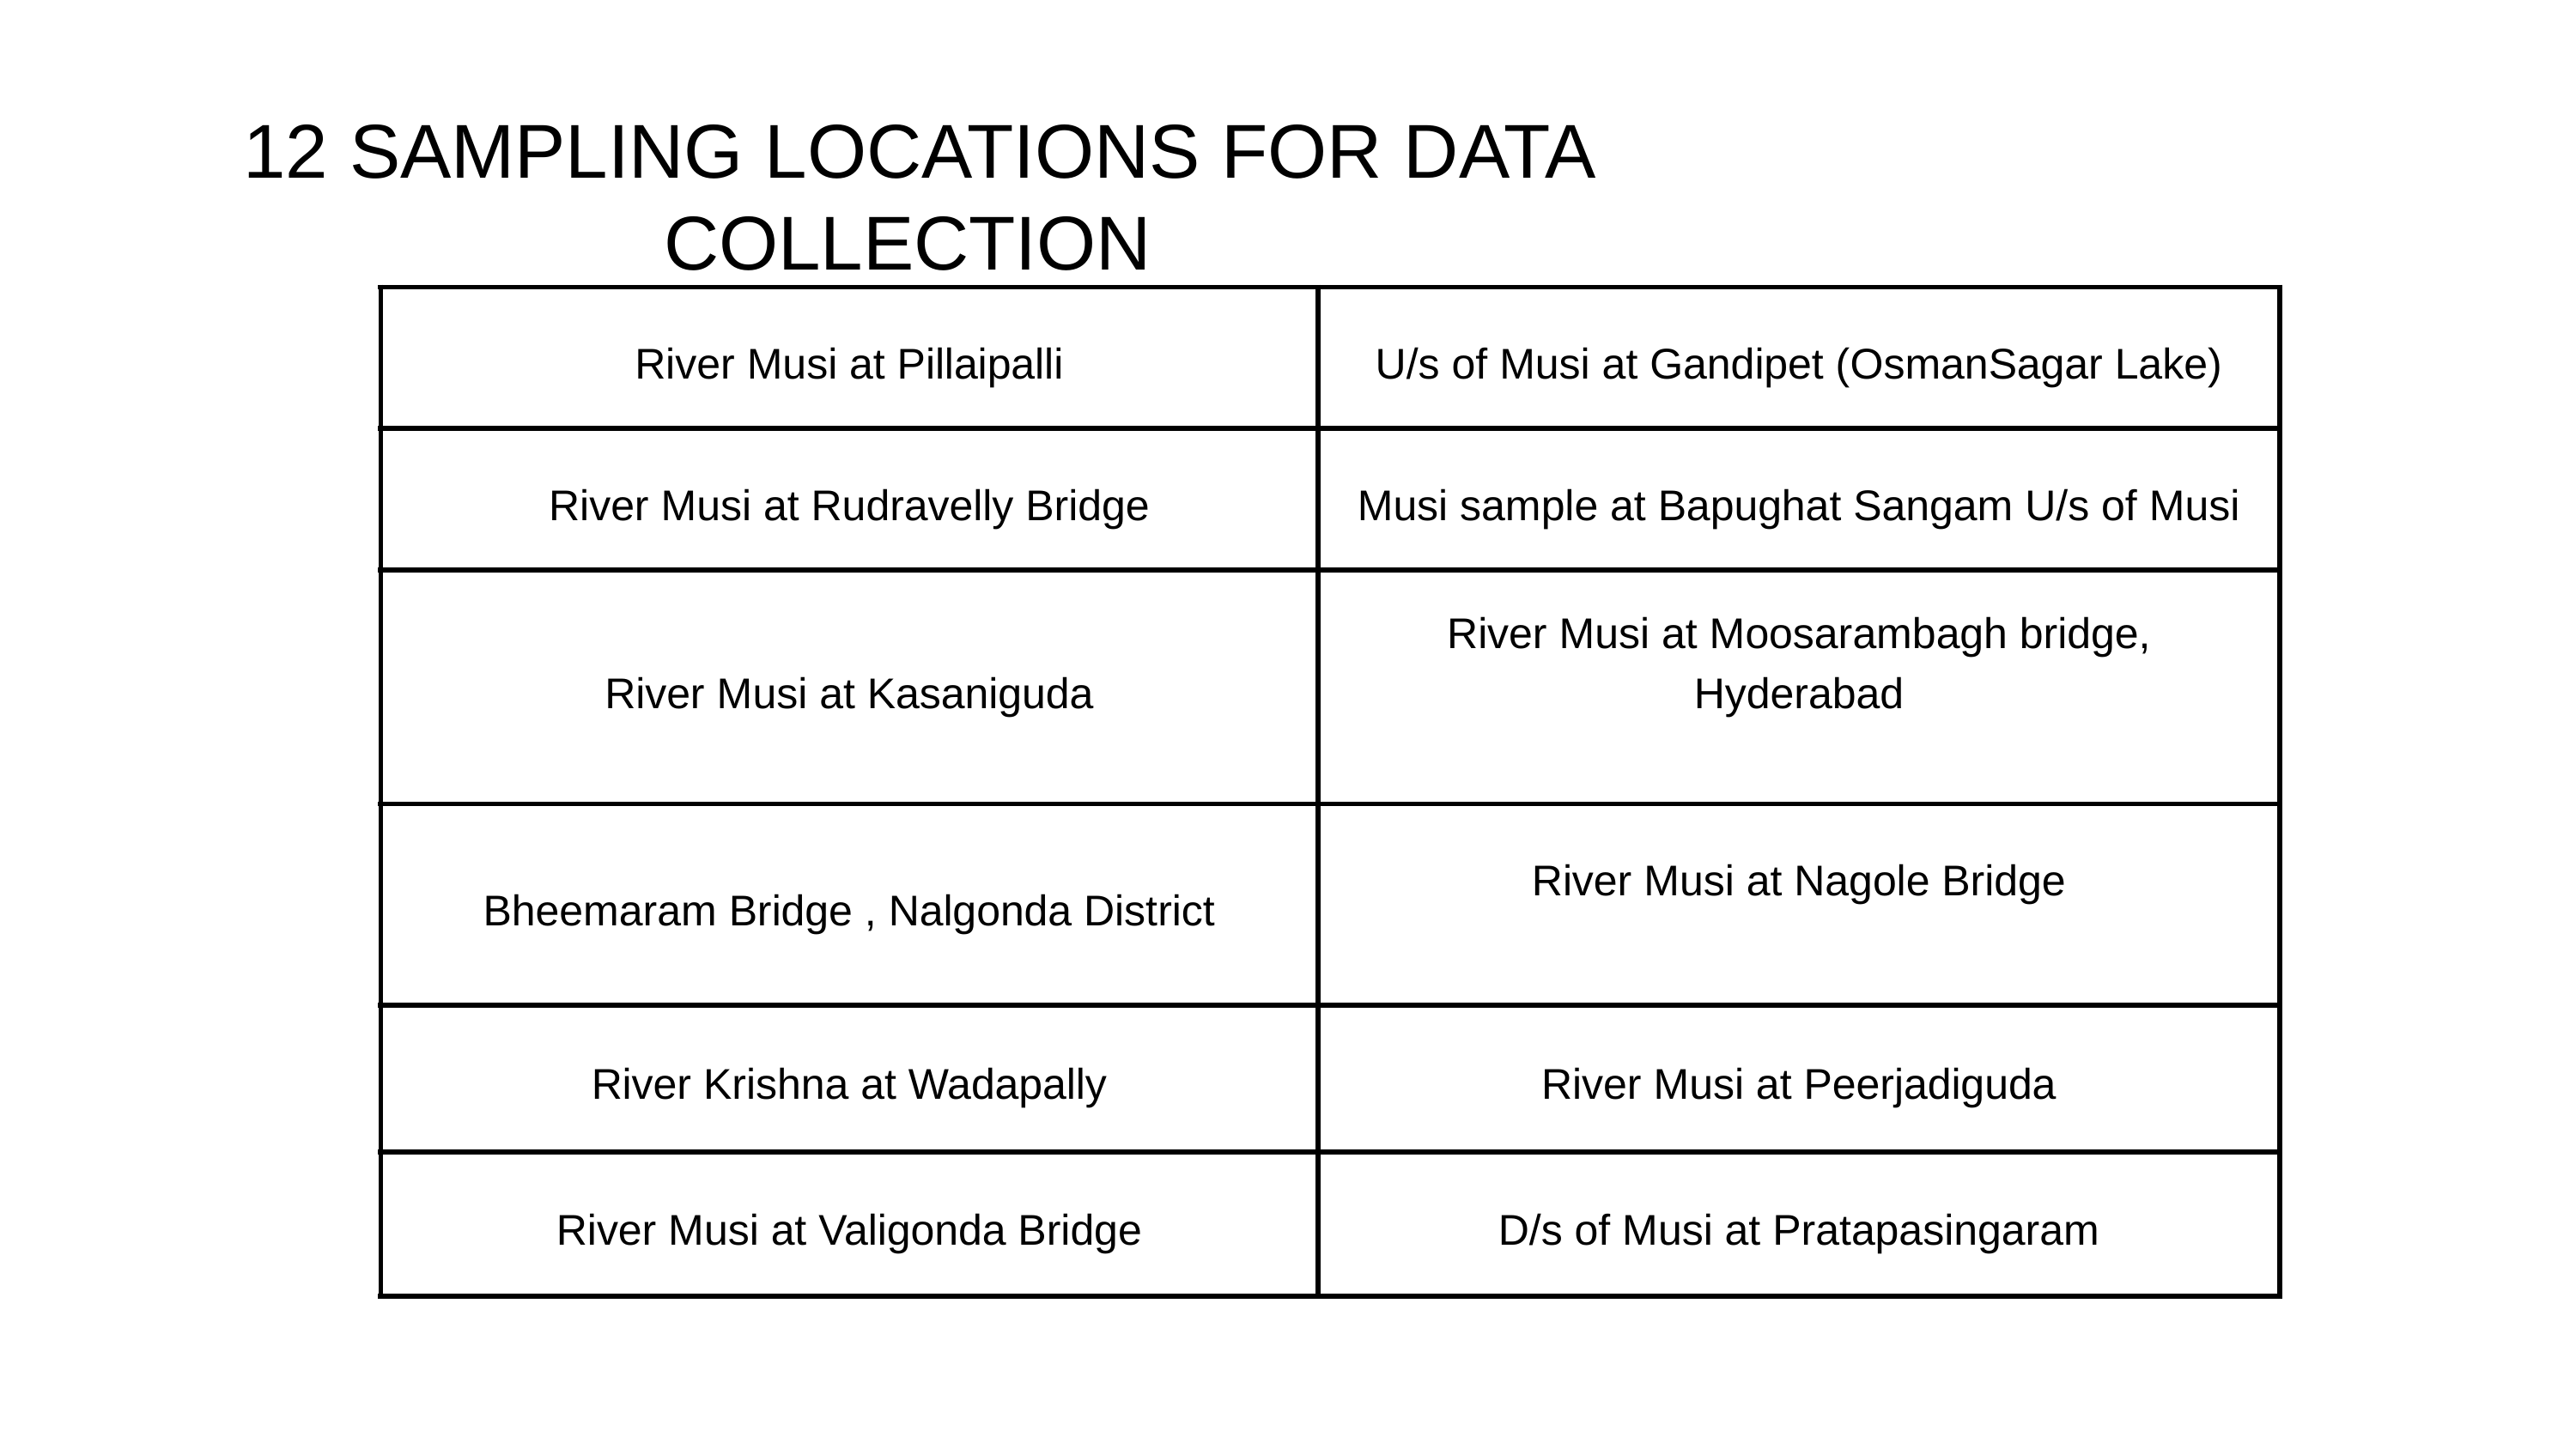

12 SAMPLING LOCATIONS FOR DATA COLLECTION
| River Musi at Pillaipalli | U/s of Musi at Gandipet (OsmanSagar Lake) |
| --- | --- |
| River Musi at Rudravelly Bridge | Musi sample at Bapughat Sangam U/s of Musi |
| River Musi at Kasaniguda | River Musi at Moosarambagh bridge, Hyderabad |
| Bheemaram Bridge , Nalgonda District | River Musi at Nagole Bridge |
| River Krishna at Wadapally | River Musi at Peerjadiguda |
| River Musi at Valigonda Bridge | D/s of Musi at Pratapasingaram |